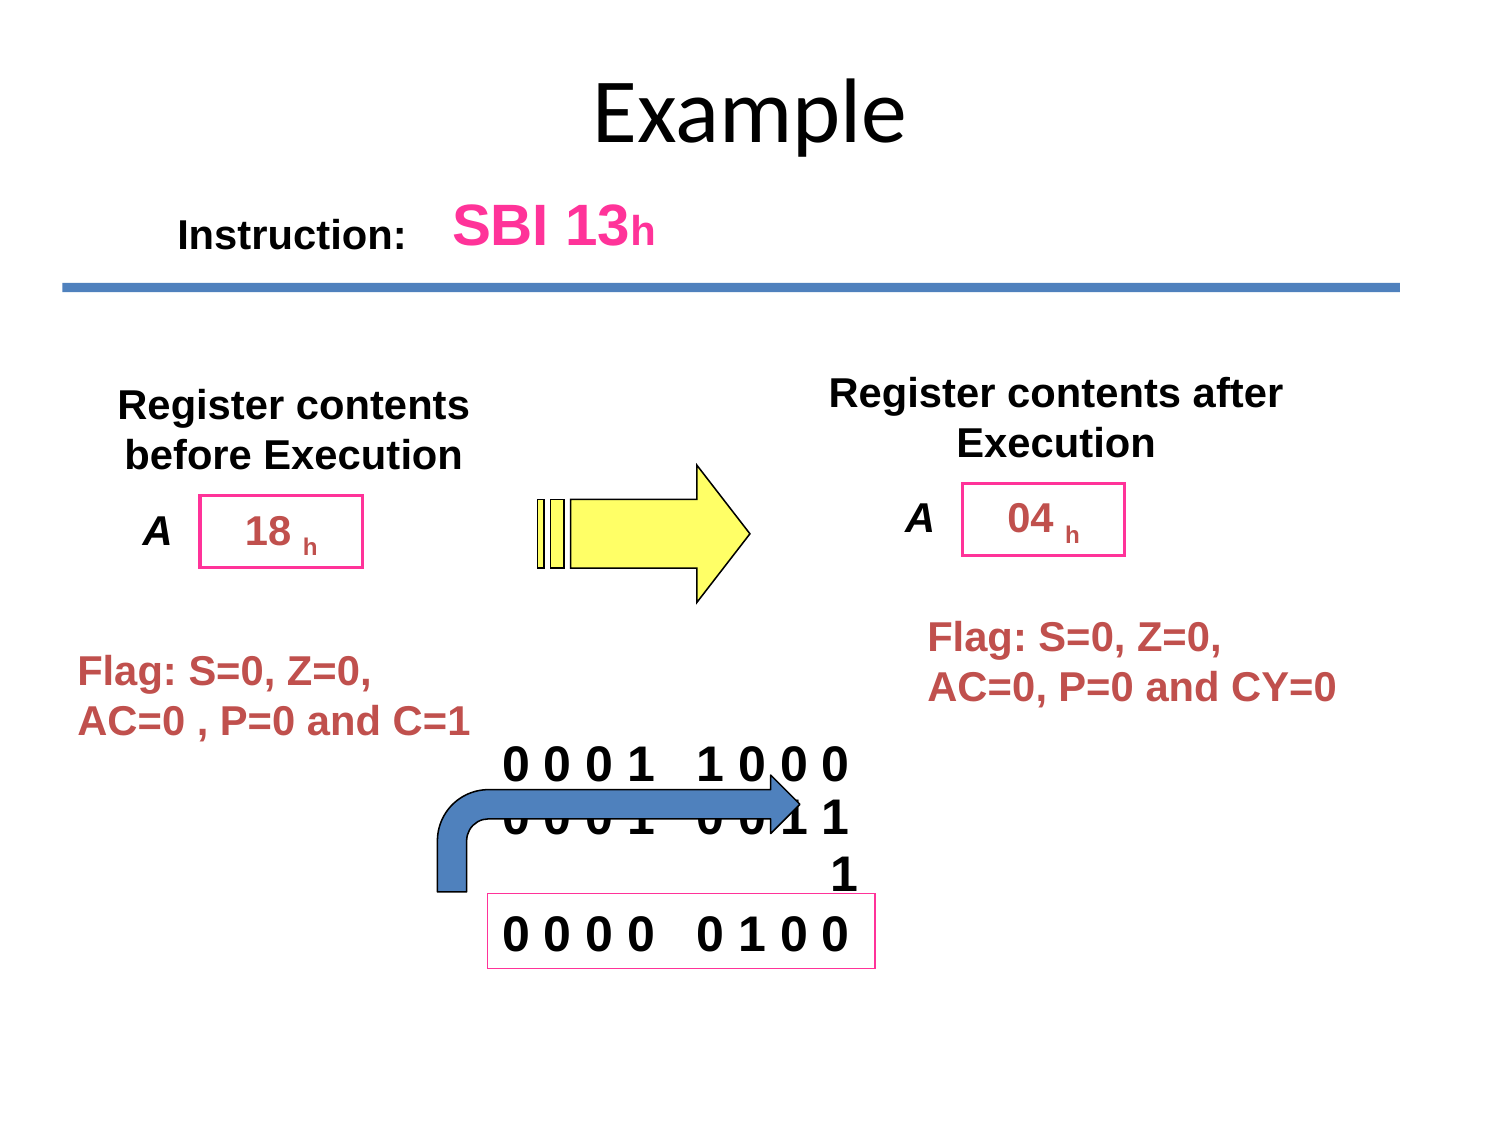

# Example
SBI 13h
Instruction:

Register contents after Execution
A
04 h
Register contents before Execution
A
18 h
Flag: S=0, Z=0, AC=0 , P=0 and C=1

Flag: S=0, Z=0, AC=0, P=0 and CY=0
0 0 0 1   1 0 0 0
0 0 0 1   0 0 1 1

		  1
0 0 0 0   0 1 0 0